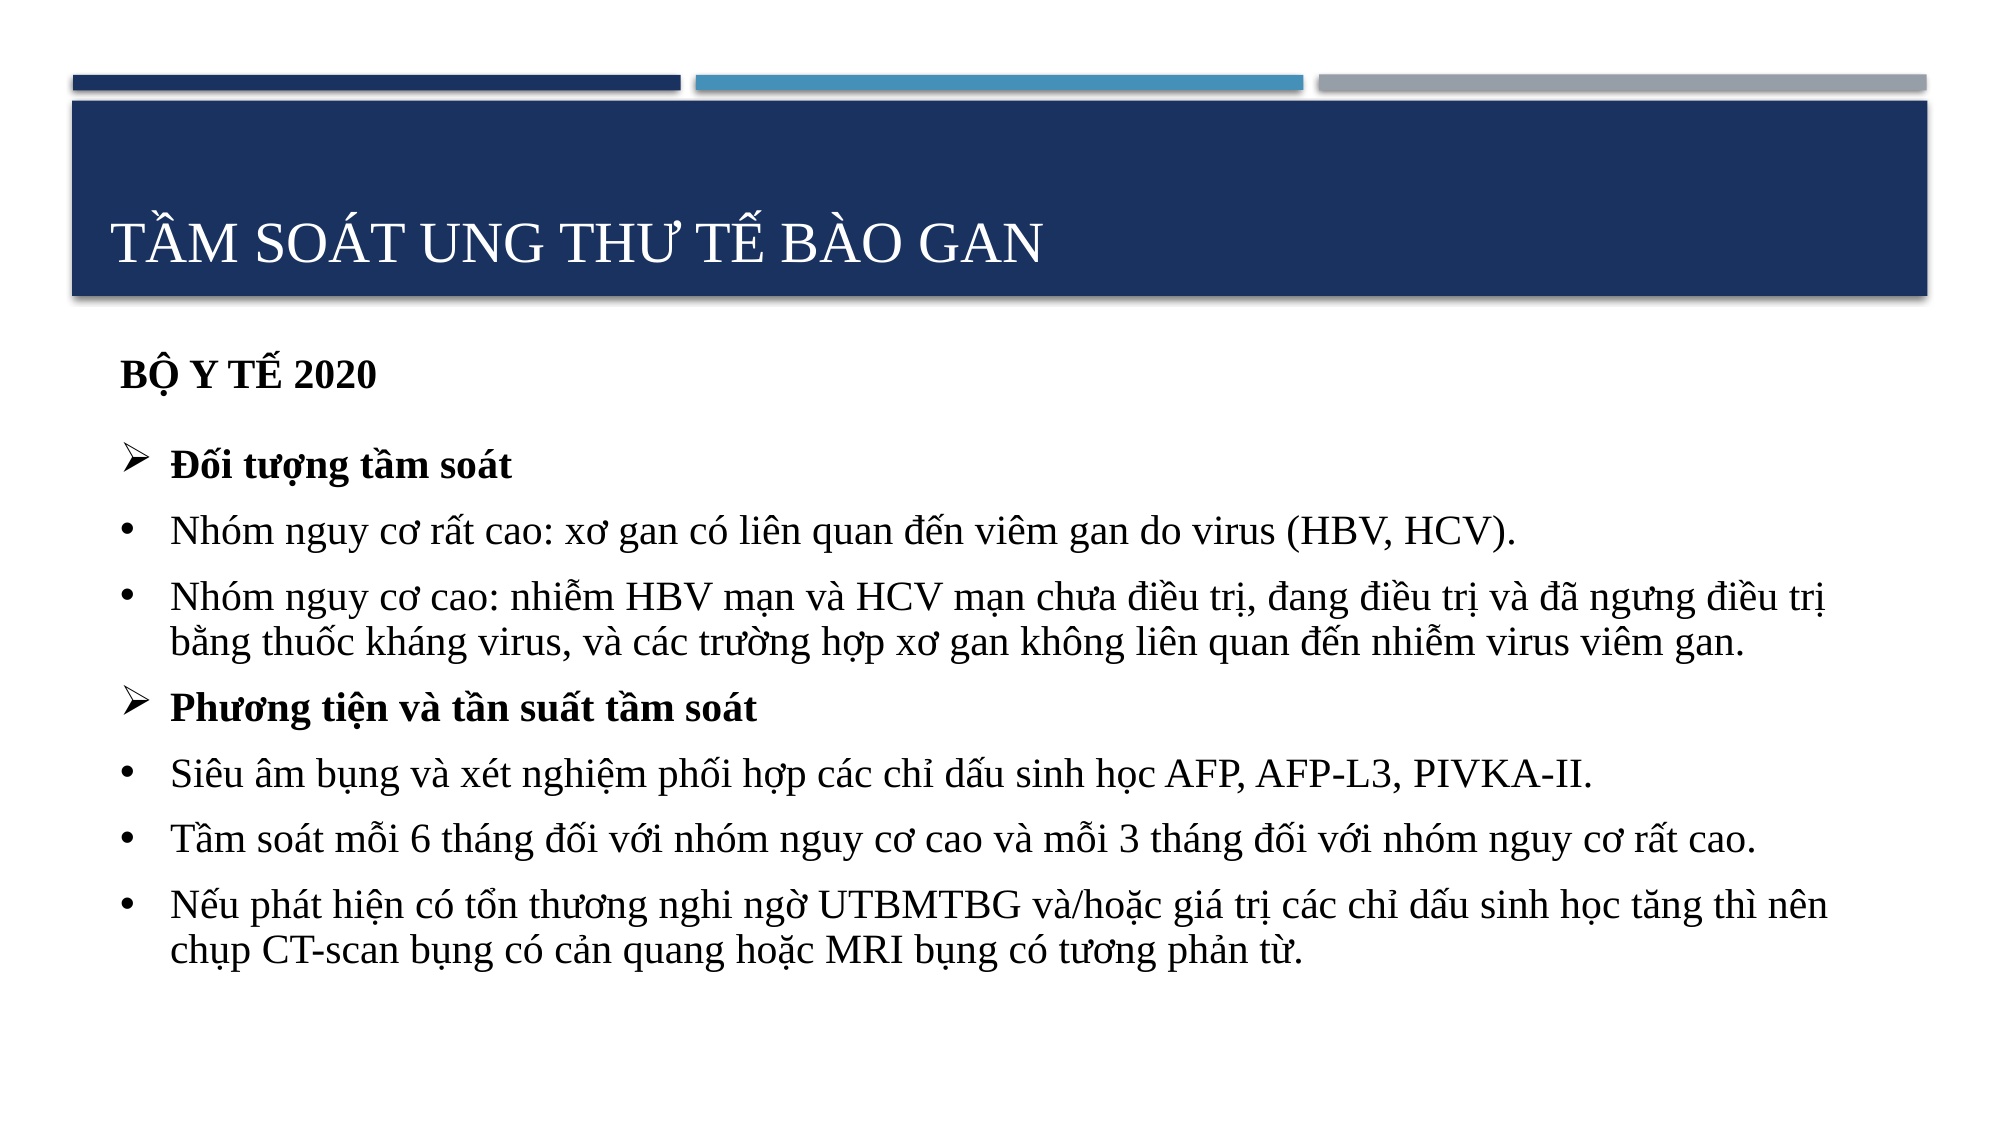

# Tầm soát ung thư tế bào gan
BỘ Y TẾ 2020

Đối tượng tầm soát
Nhóm nguy cơ rất cao: xơ gan có liên quan đến viêm gan do virus (HBV, HCV).
Nhóm nguy cơ cao: nhiễm HBV mạn và HCV mạn chưa điều trị, đang điều trị và đã ngưng điều trị bằng thuốc kháng virus, và các trường hợp xơ gan không liên quan đến nhiễm virus viêm gan.
Phương tiện và tần suất tầm soát
Siêu âm bụng và xét nghiệm phối hợp các chỉ dấu sinh học AFP, AFP-L3, PIVKA-II.
Tầm soát mỗi 6 tháng đối với nhóm nguy cơ cao và mỗi 3 tháng đối với nhóm nguy cơ rất cao.
Nếu phát hiện có tổn thương nghi ngờ UTBMTBG và/hoặc giá trị các chỉ dấu sinh học tăng thì nên chụp CT-scan bụng có cản quang hoặc MRI bụng có tương phản từ.